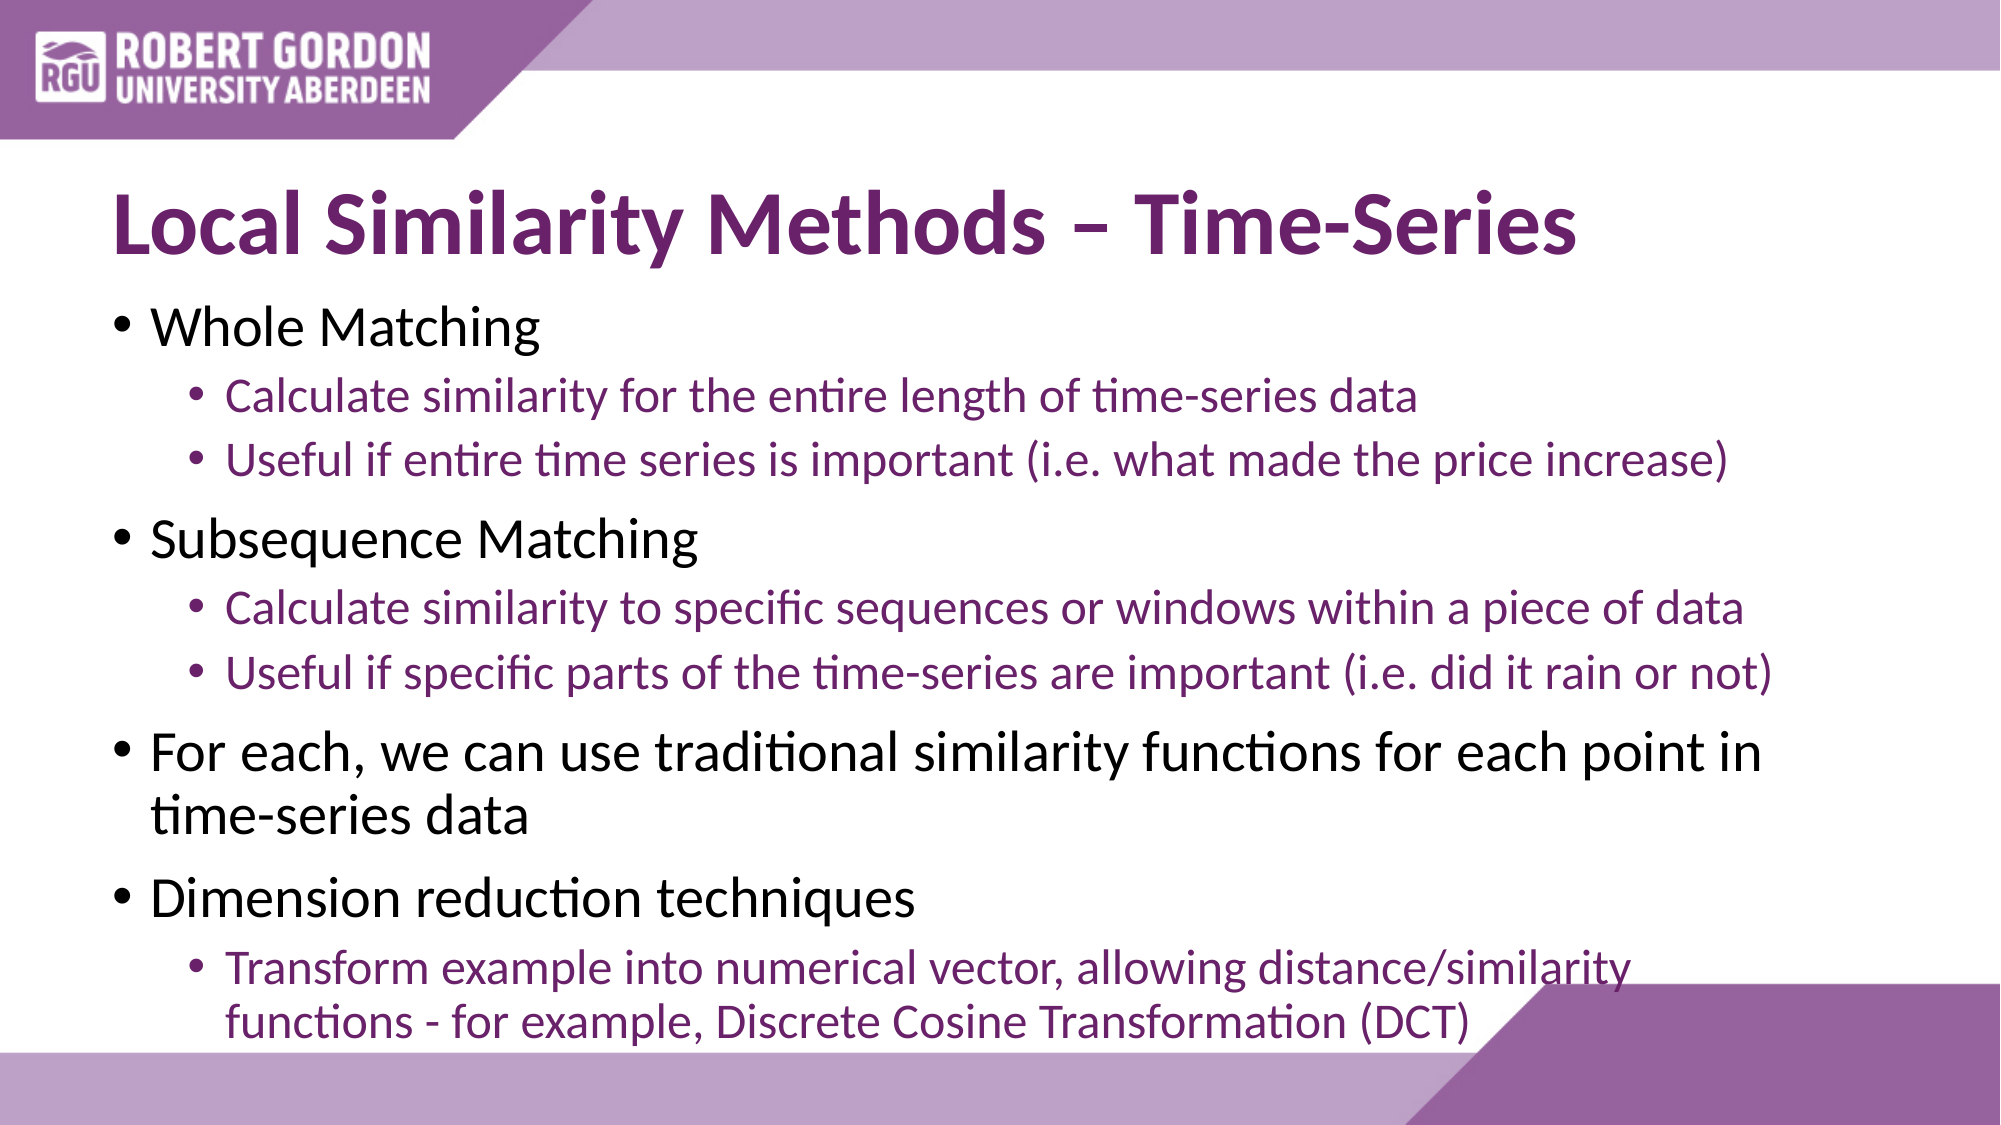

# Local Similarity Methods – Time-Series
Whole Matching
Calculate similarity for the entire length of time-series data
Useful if entire time series is important (i.e. what made the price increase)
Subsequence Matching
Calculate similarity to specific sequences or windows within a piece of data
Useful if specific parts of the time-series are important (i.e. did it rain or not)
For each, we can use traditional similarity functions for each point in time-series data
Dimension reduction techniques
Transform example into numerical vector, allowing distance/similarity functions - for example, Discrete Cosine Transformation (DCT)